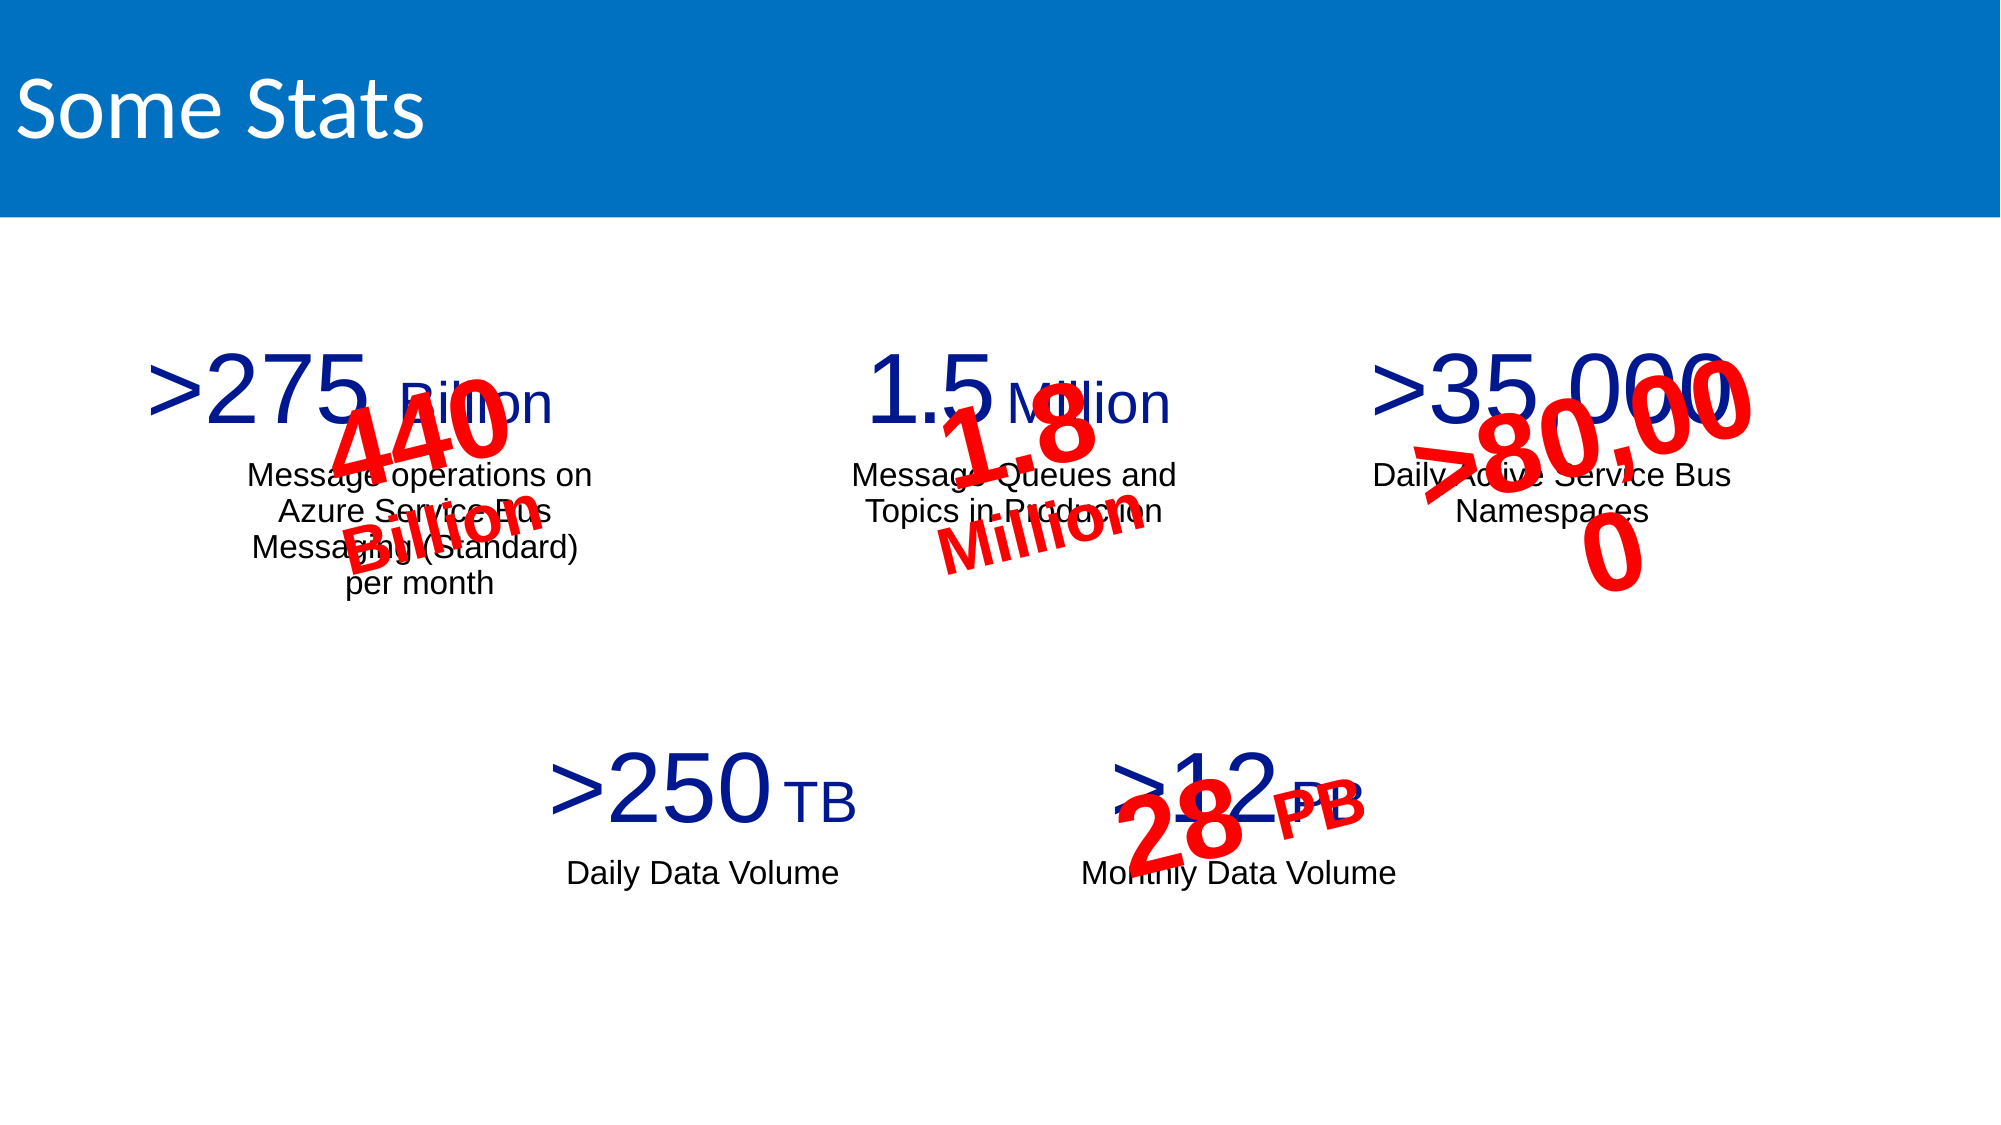

# Some Stats
>275 Billion
Message operations on
Azure Service Bus
Messaging (Standard)
per month
1.5 Million
Message Queues and
Topics in Production
>35,000
Daily Active Service Bus Namespaces
440 Billion
1.8 Million
>80,000
>250 TB
Daily Data Volume
>12 PB
Monthly Data Volume
28 PB